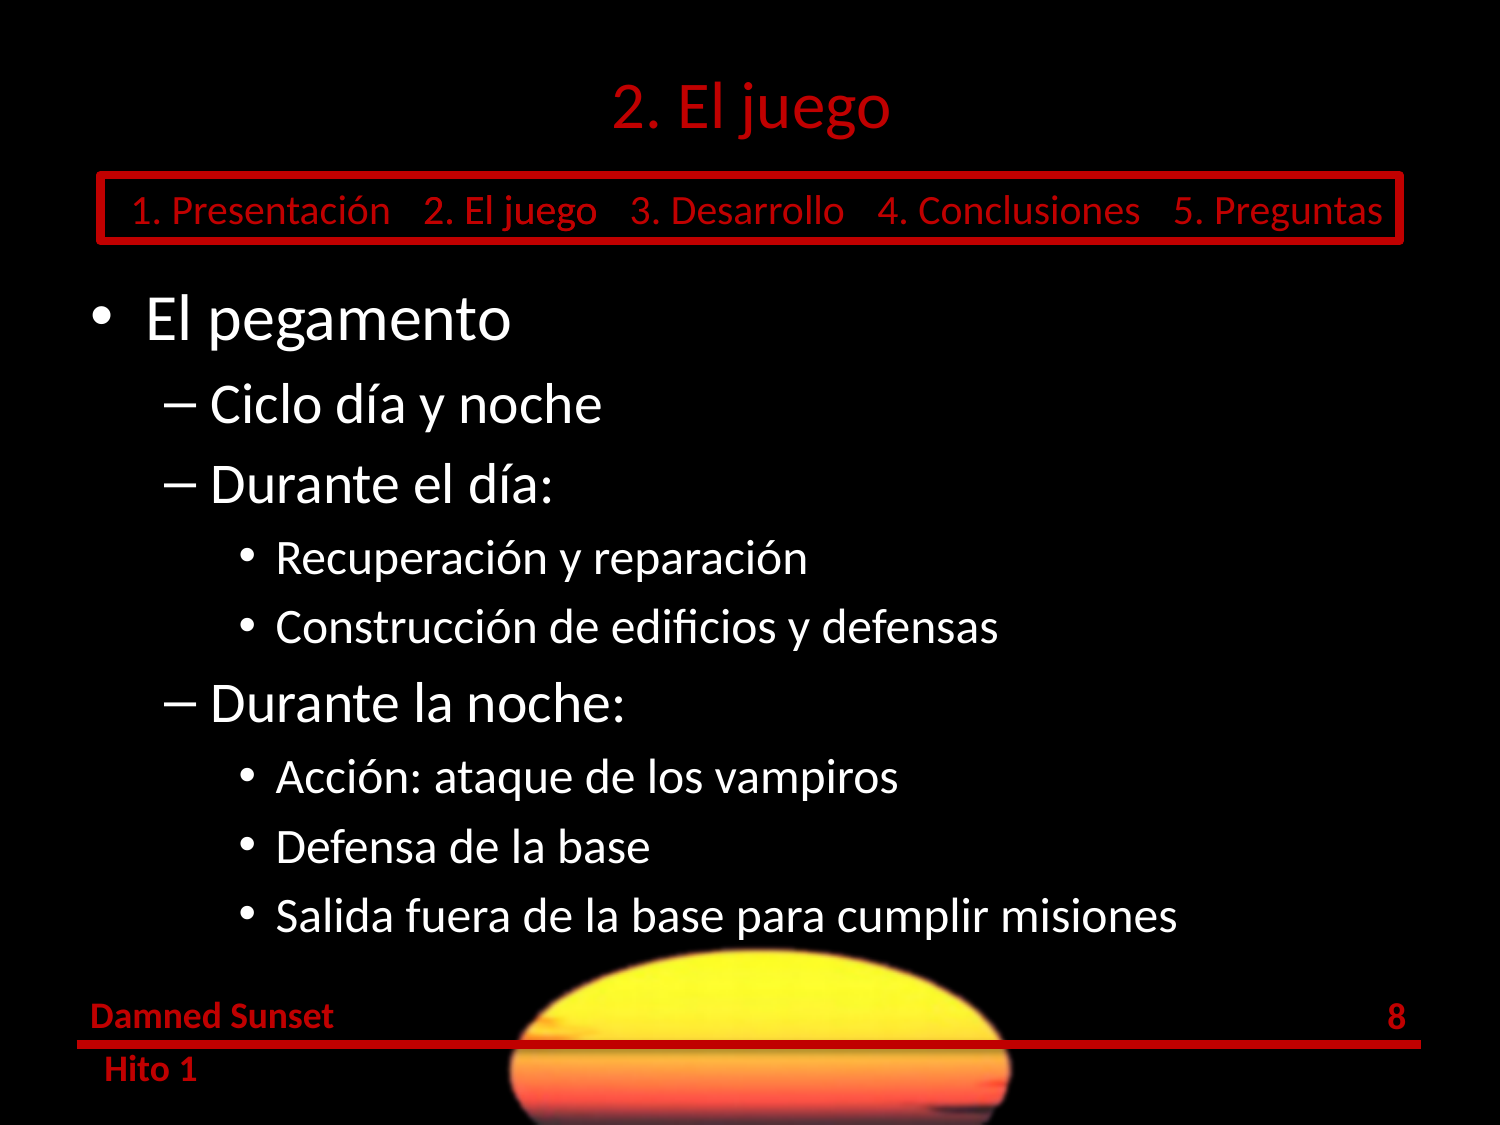

# 2. El juego
El pegamento
Ciclo día y noche
Durante el día:
Recuperación y reparación
Construcción de edificios y defensas
Durante la noche:
Acción: ataque de los vampiros
Defensa de la base
Salida fuera de la base para cumplir misiones
8